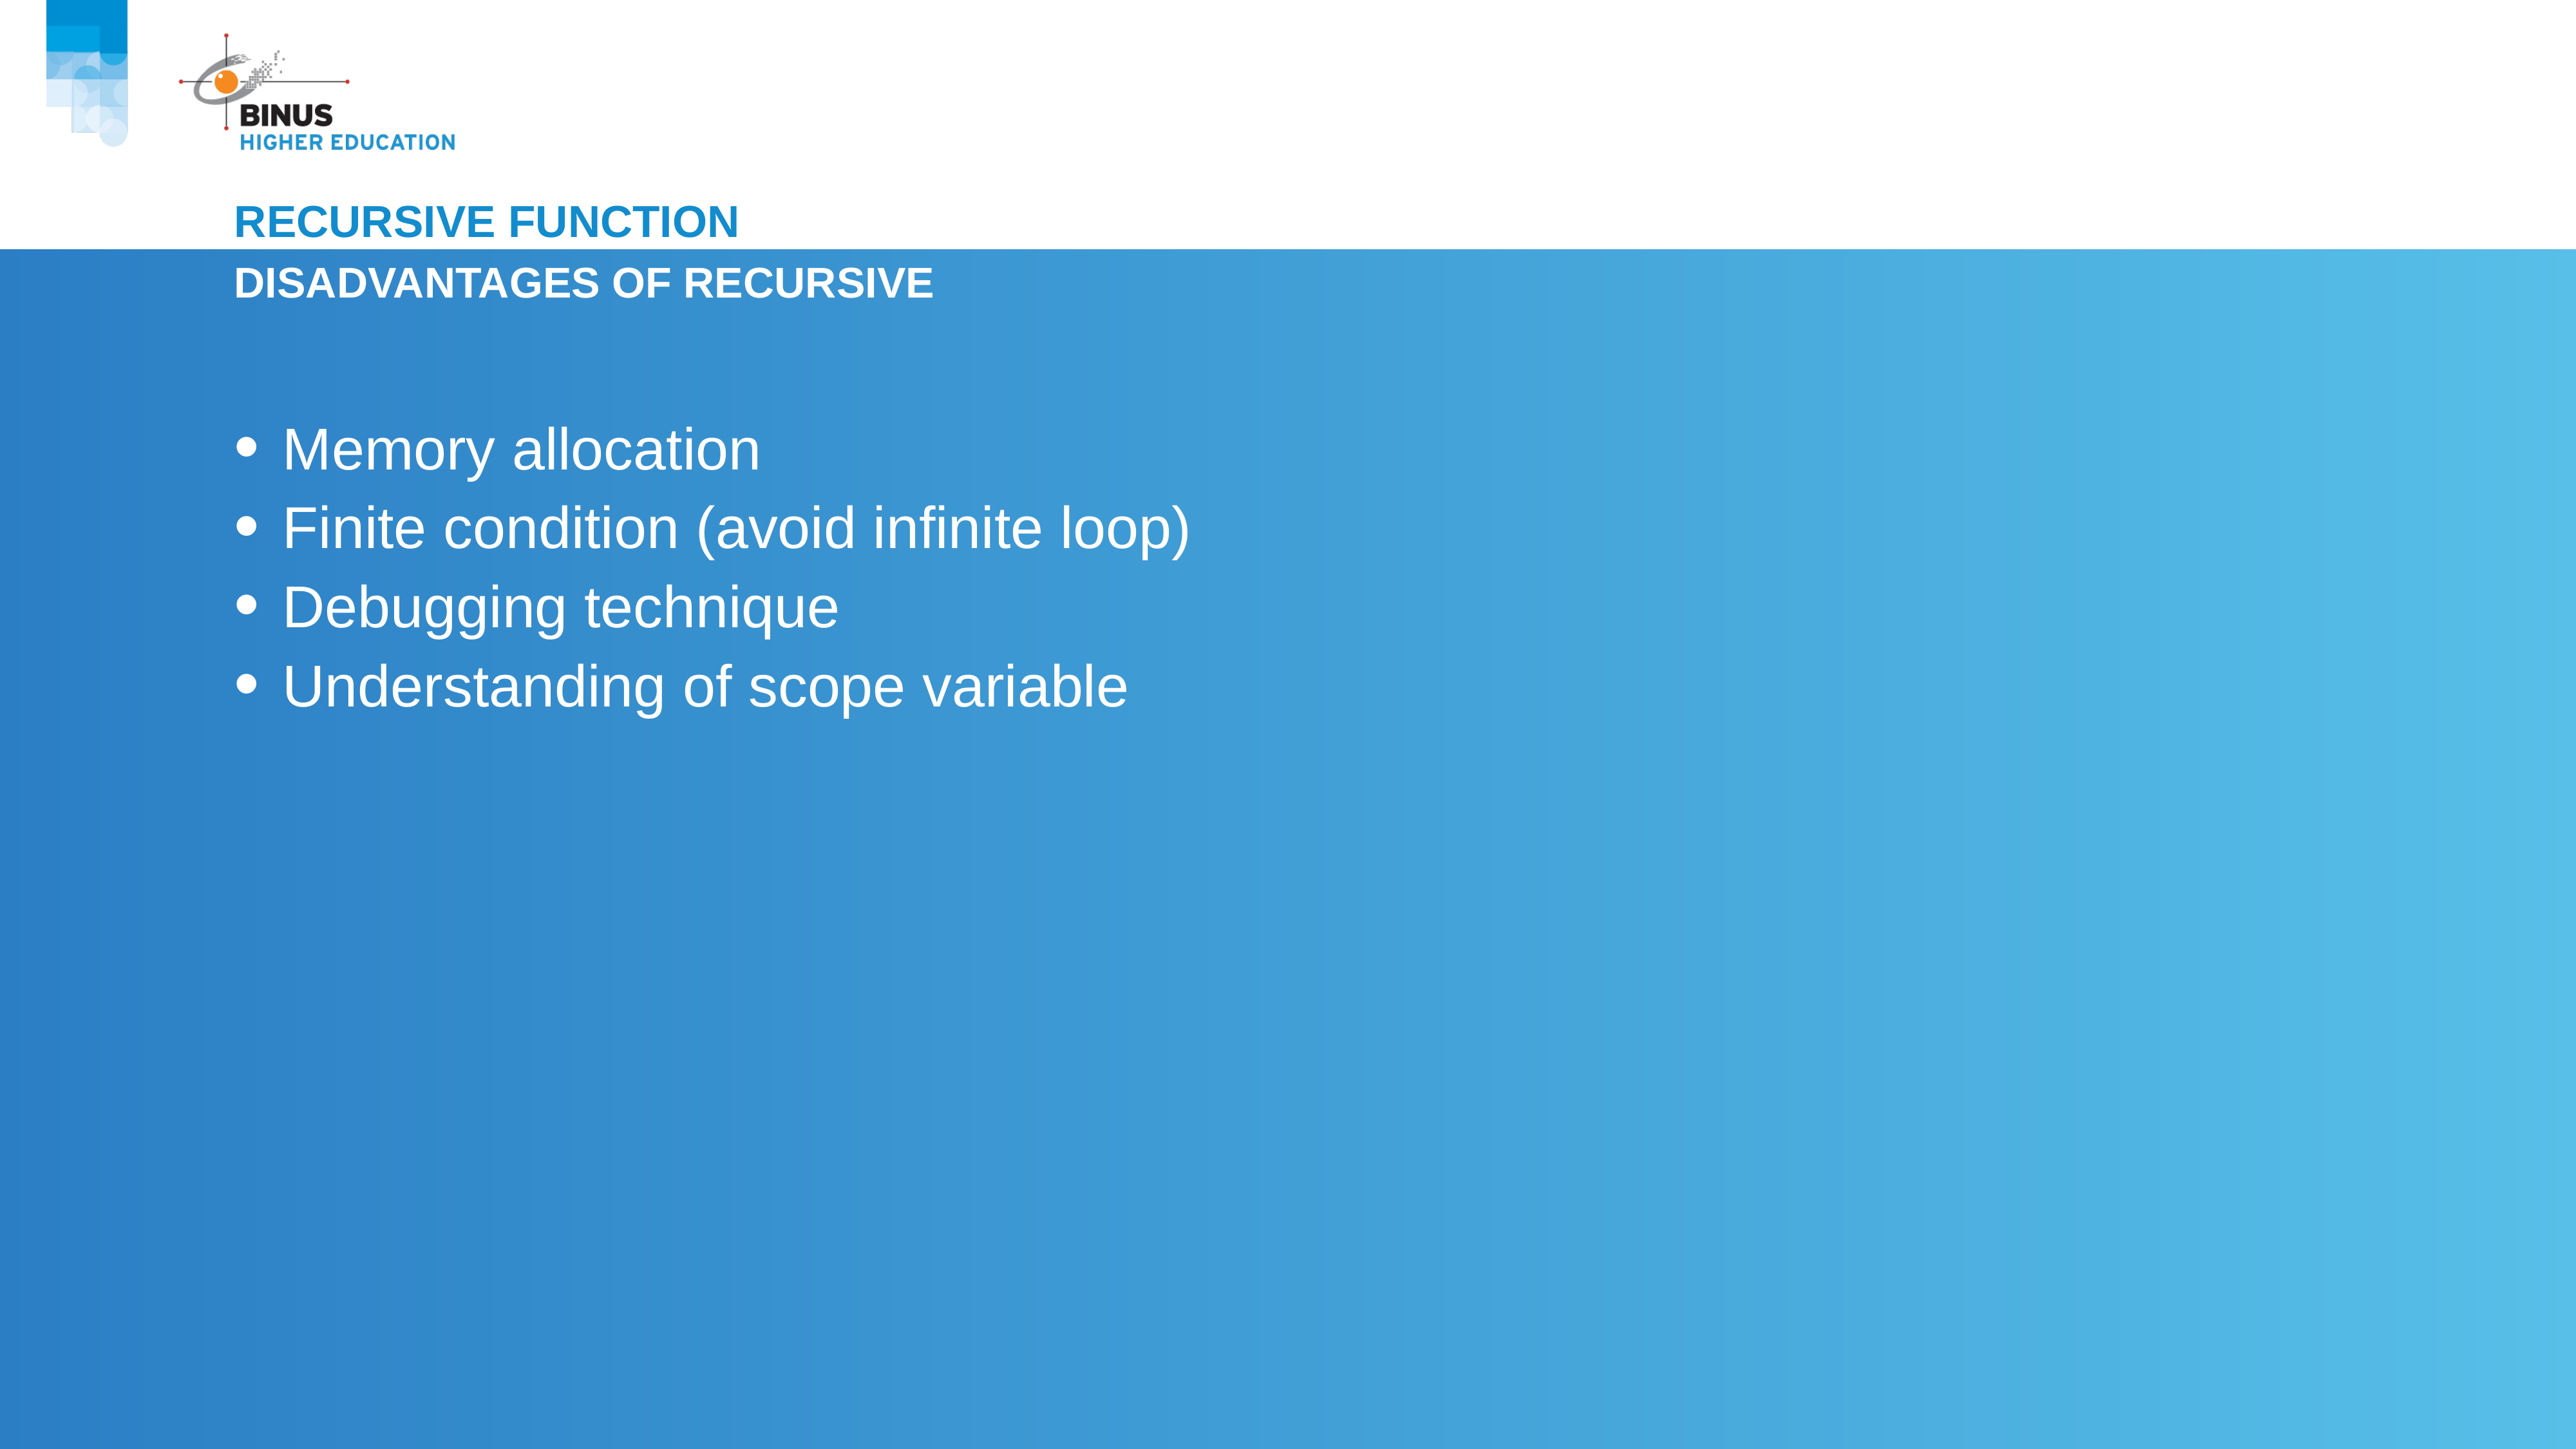

# Recursive function
Disadvantages of recursive
Memory allocation
Finite condition (avoid infinite loop)
Debugging technique
Understanding of scope variable